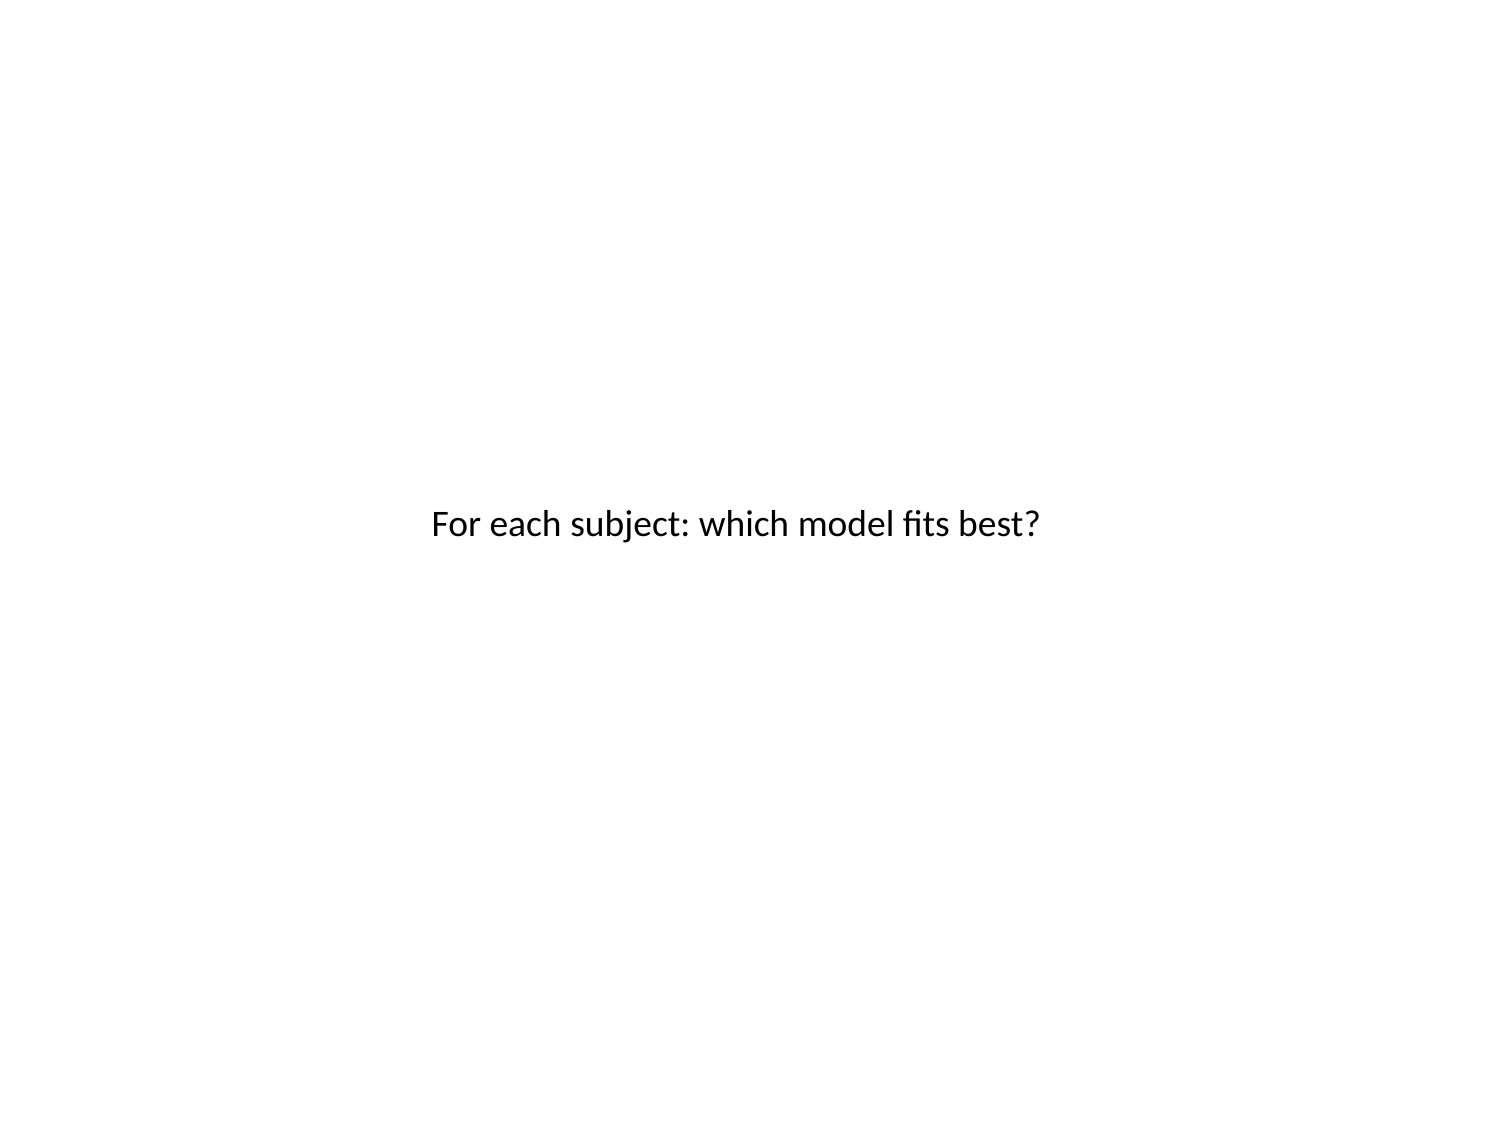

For each subject: which model fits best?